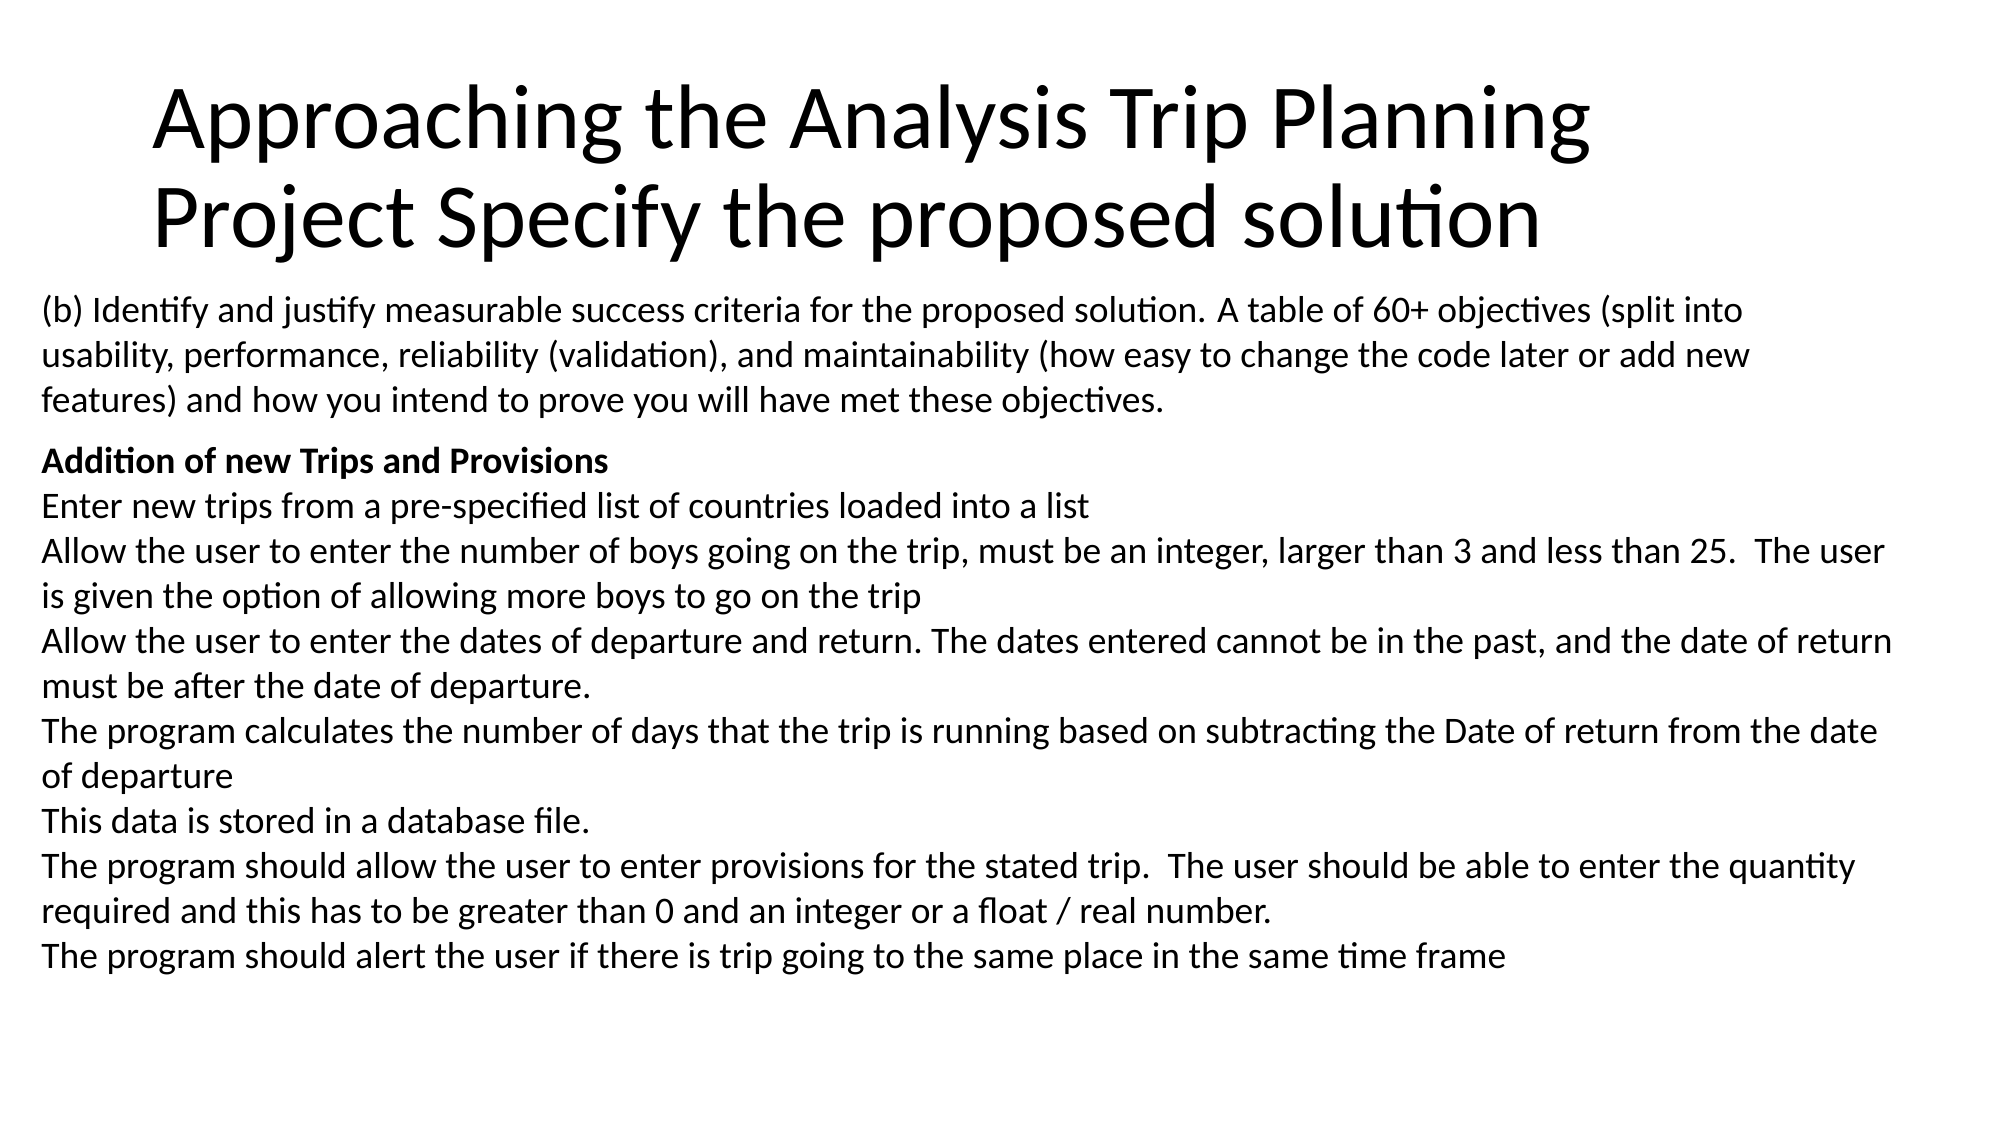

# Approaching the Analysis Trip Planning Project Specify the proposed solution
(b) Identify and justify measurable success criteria for the proposed solution. A table of 60+ objectives (split into usability, performance, reliability (validation), and maintainability (how easy to change the code later or add new features) and how you intend to prove you will have met these objectives.
Addition of new Trips and Provisions
Enter new trips from a pre-specified list of countries loaded into a list
Allow the user to enter the number of boys going on the trip, must be an integer, larger than 3 and less than 25.  The user is given the option of allowing more boys to go on the trip
Allow the user to enter the dates of departure and return. The dates entered cannot be in the past, and the date of return must be after the date of departure.
The program calculates the number of days that the trip is running based on subtracting the Date of return from the date of departure
This data is stored in a database file.
The program should allow the user to enter provisions for the stated trip.  The user should be able to enter the quantity required and this has to be greater than 0 and an integer or a float / real number.
The program should alert the user if there is trip going to the same place in the same time frame